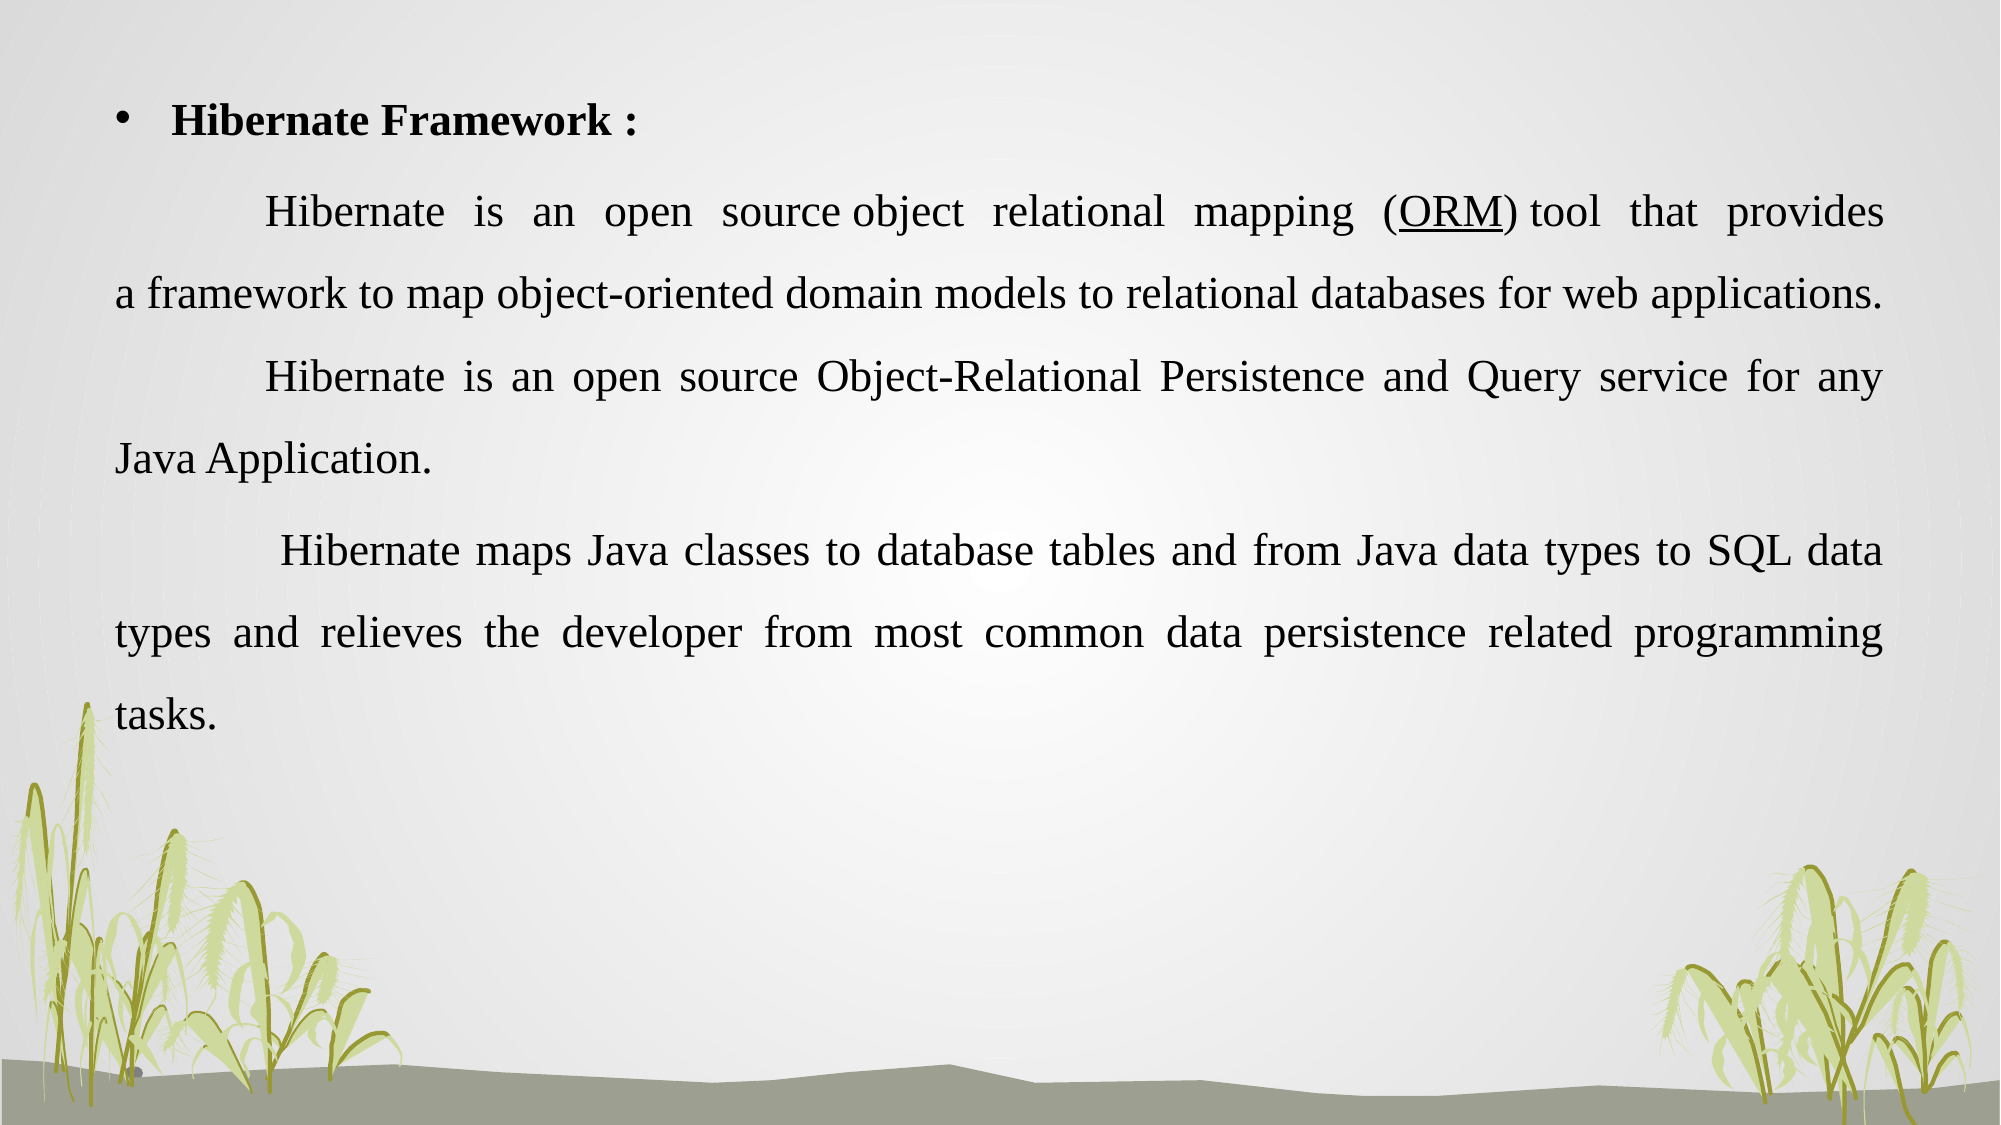

Hibernate Framework :
	Hibernate is an open source object relational mapping (ORM) tool that provides a framework to map object-oriented domain models to relational databases for web applications. 	Hibernate is an open source Object-Relational Persistence and Query service for any Java Application.
	 Hibernate maps Java classes to database tables and from Java data types to SQL data types and relieves the developer from most common data persistence related programming tasks.